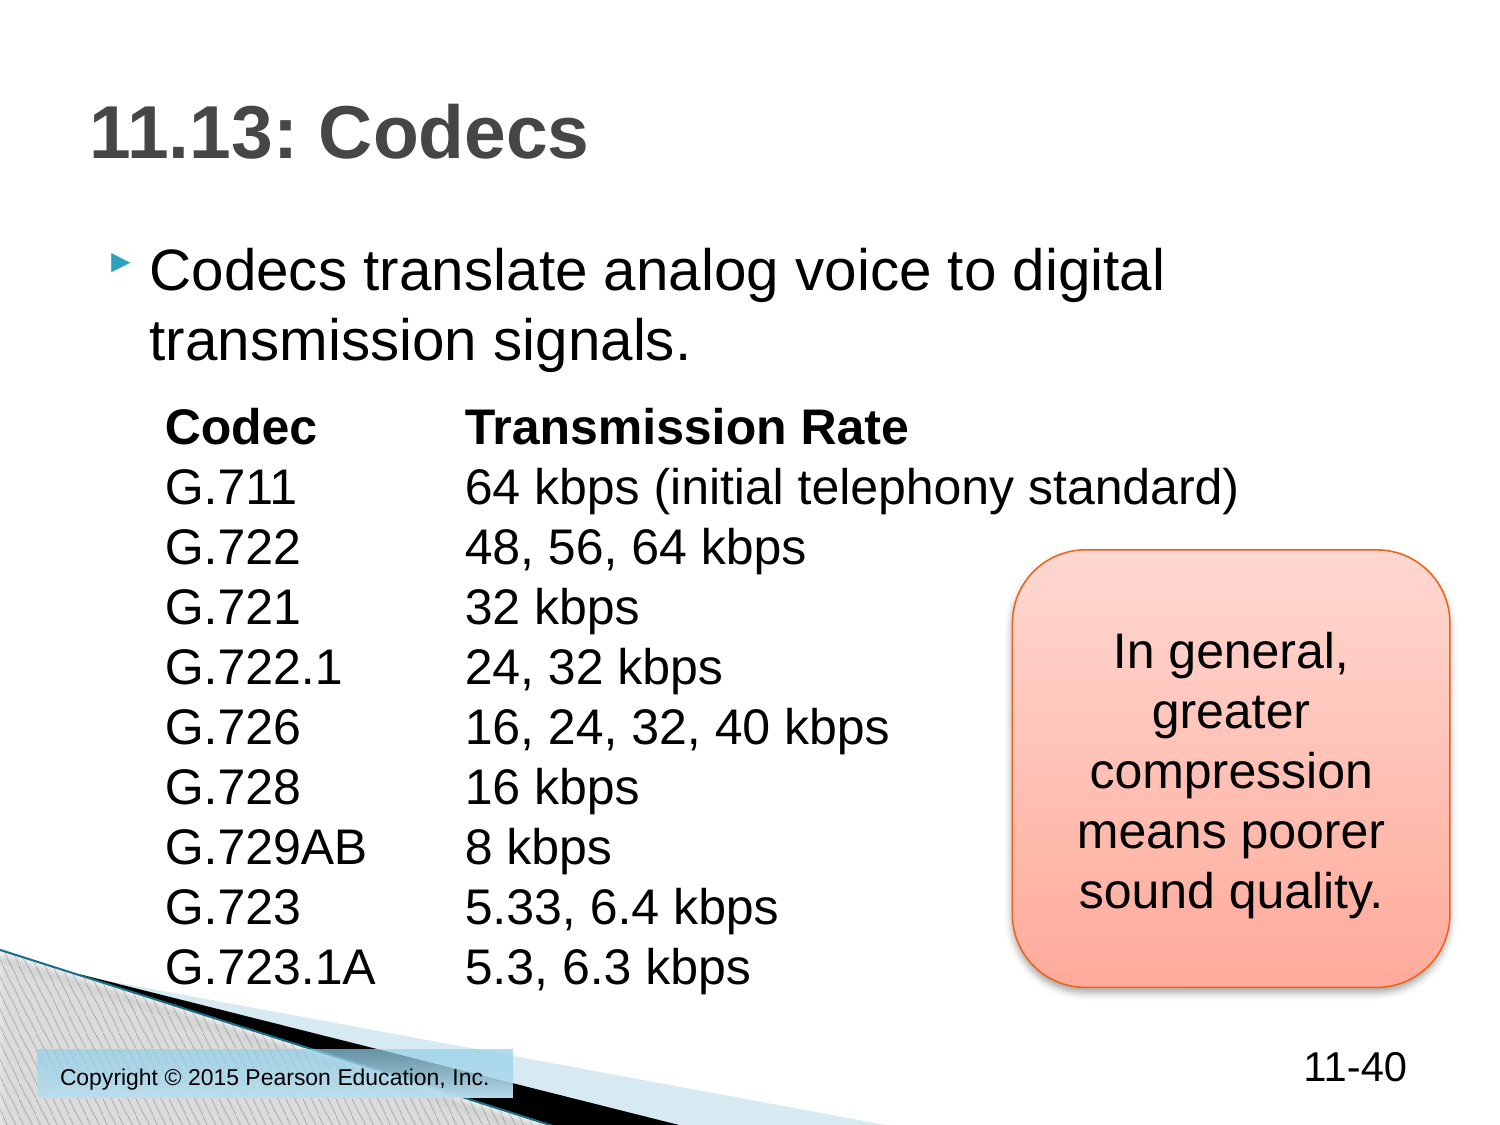

# 11.13: Codecs
Codecs translate analog voice to digital transmission signals.
Codec 	Transmission Rate
G.711		64 kbps (initial telephony standard)
G.722 	48, 56, 64 kbps
G.721 	32 kbps
G.722.1	24, 32 kbps
G.726 	16, 24, 32, 40 kbps
G.728 	16 kbps
G.729AB 	8 kbps
G.723 	5.33, 6.4 kbps
G.723.1A	5.3, 6.3 kbps
In general, greater compression means poorer sound quality.
11-40
Copyright © 2015 Pearson Education, Inc.